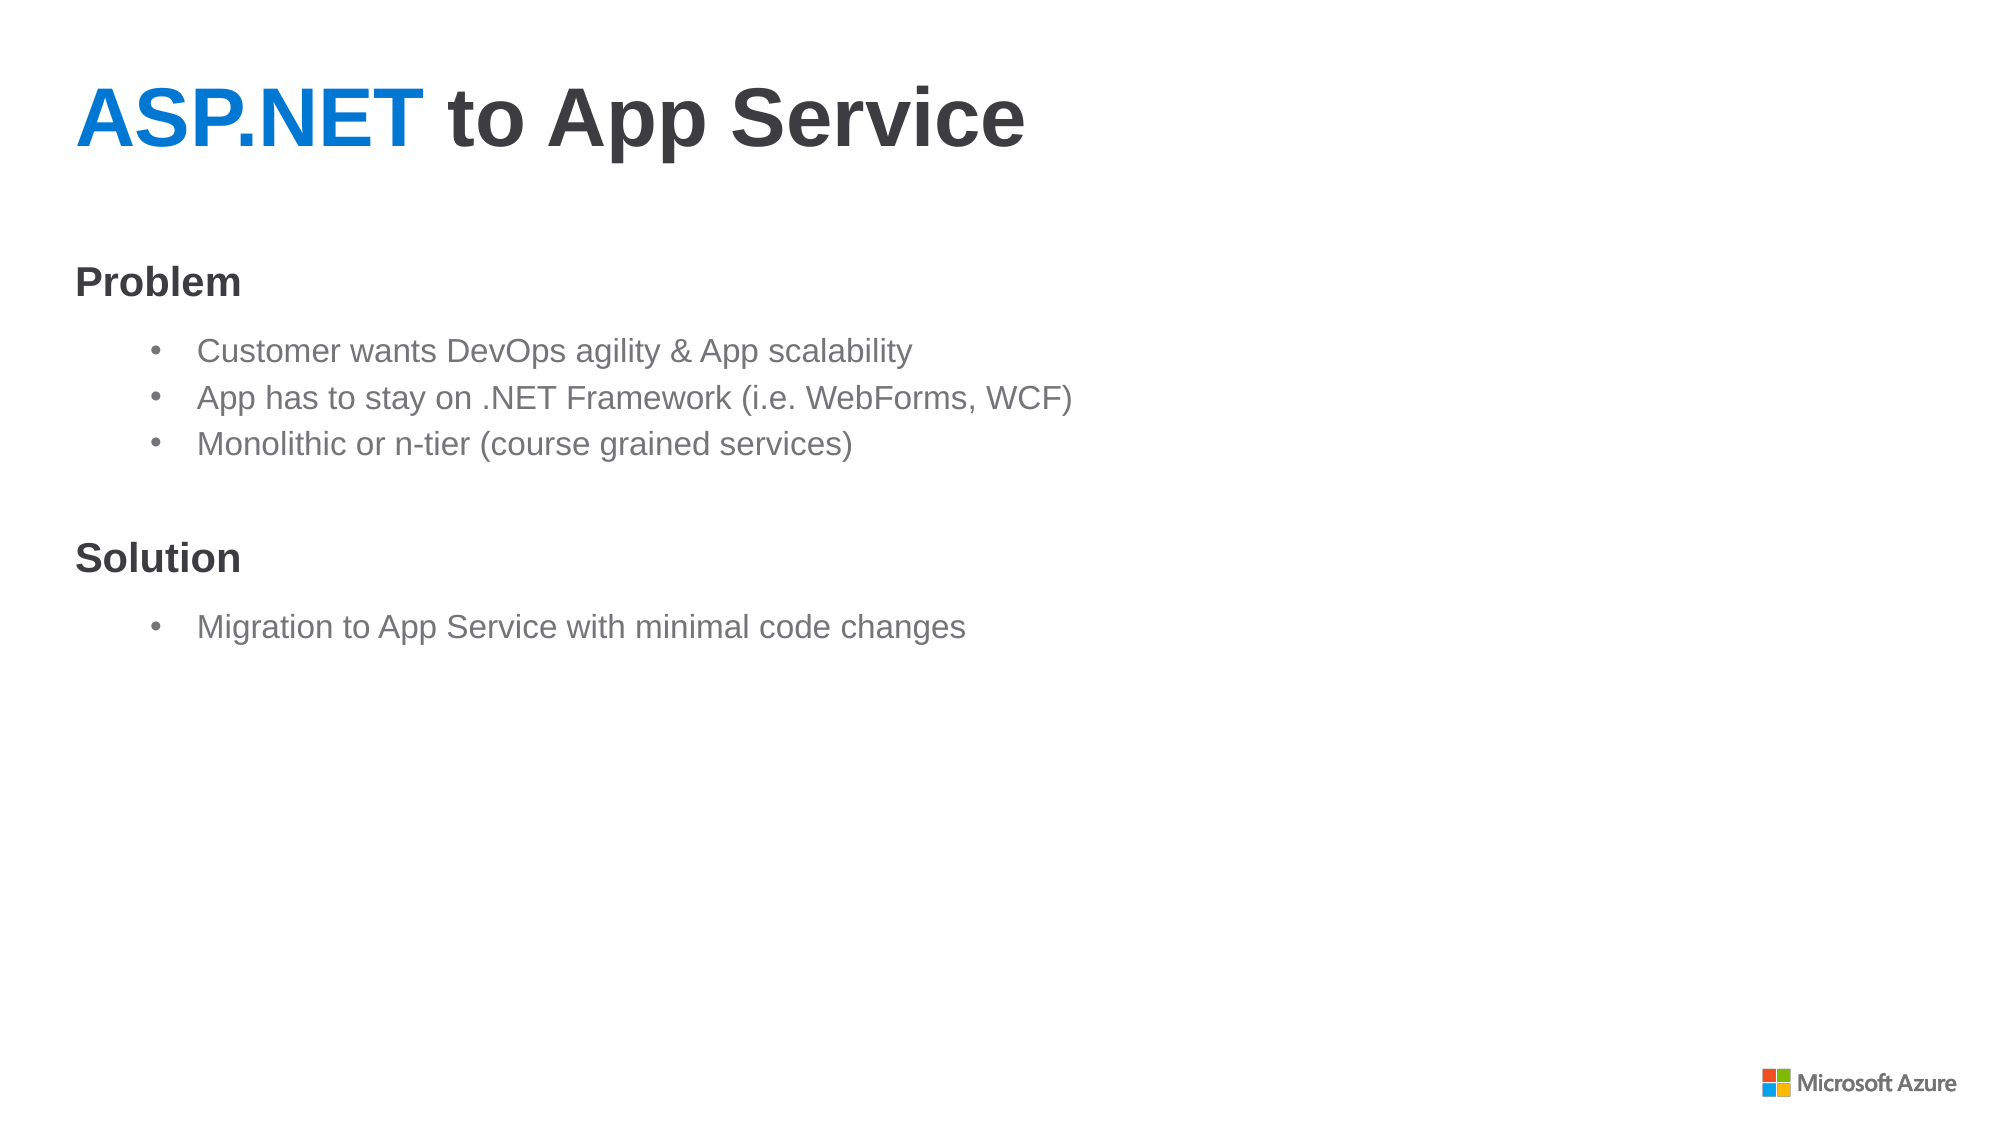

ASP.NET to App Service
Problem
Customer wants DevOps agility & App scalability
App has to stay on .NET Framework (i.e. WebForms, WCF)
Monolithic or n-tier (course grained services)
Solution
Migration to App Service with minimal code changes